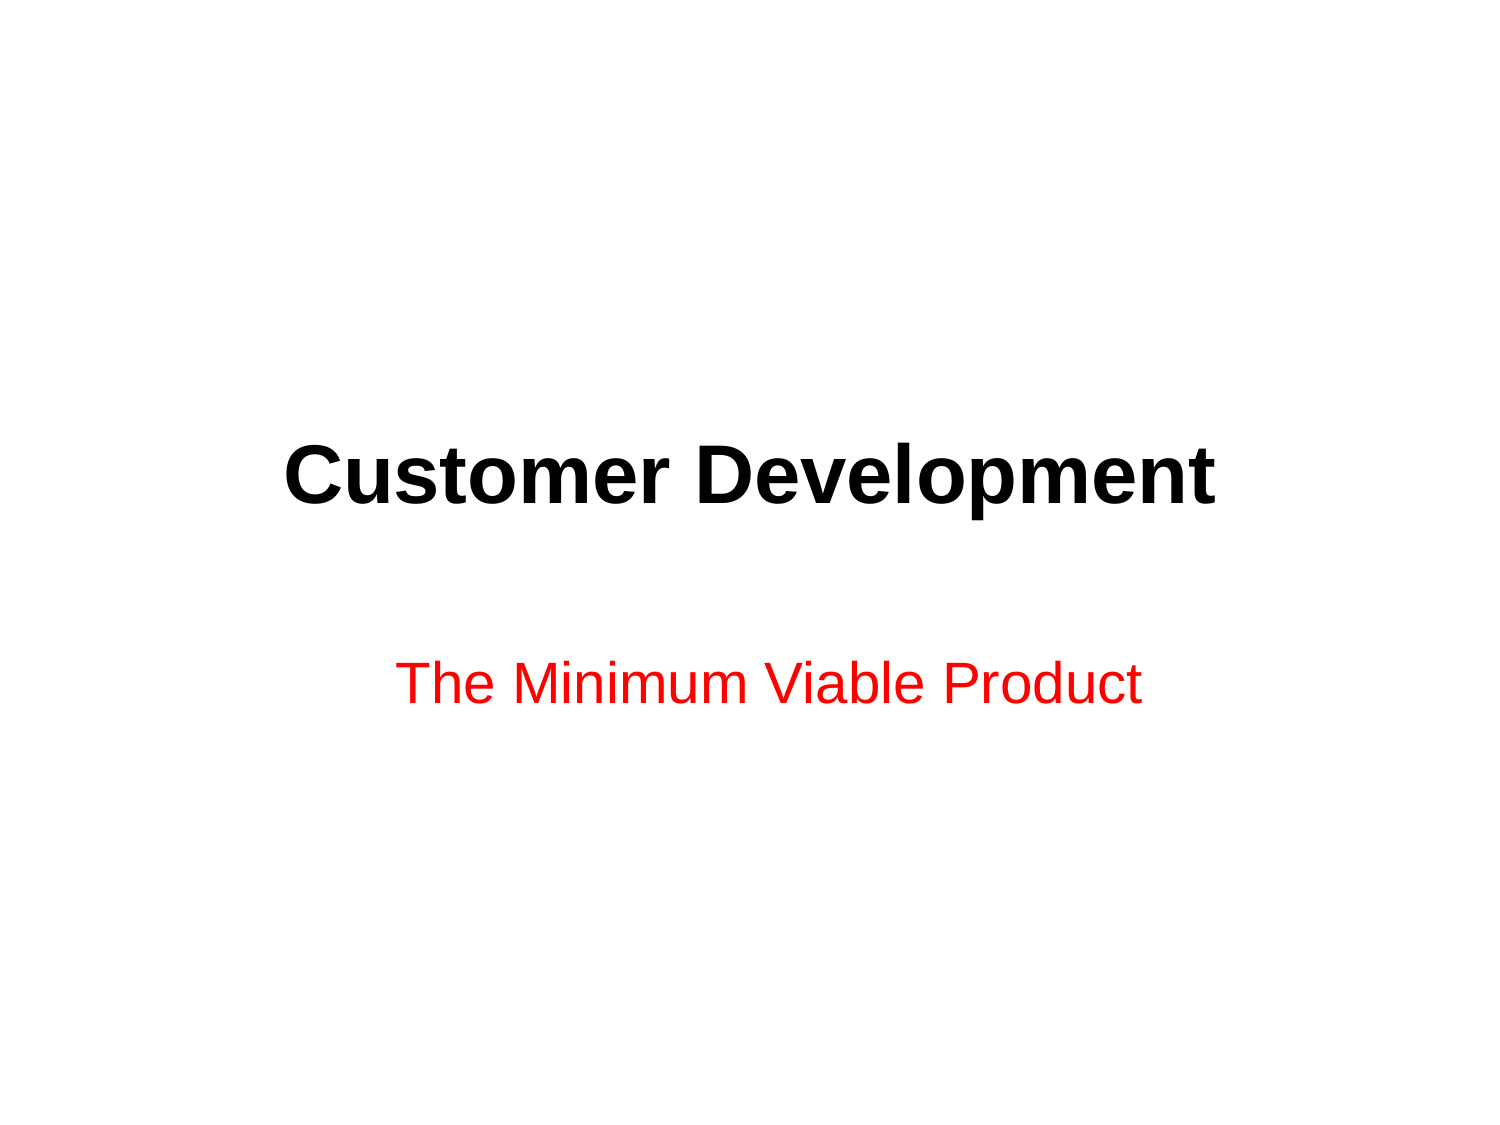

# Customer Development
The Minimum Viable Product